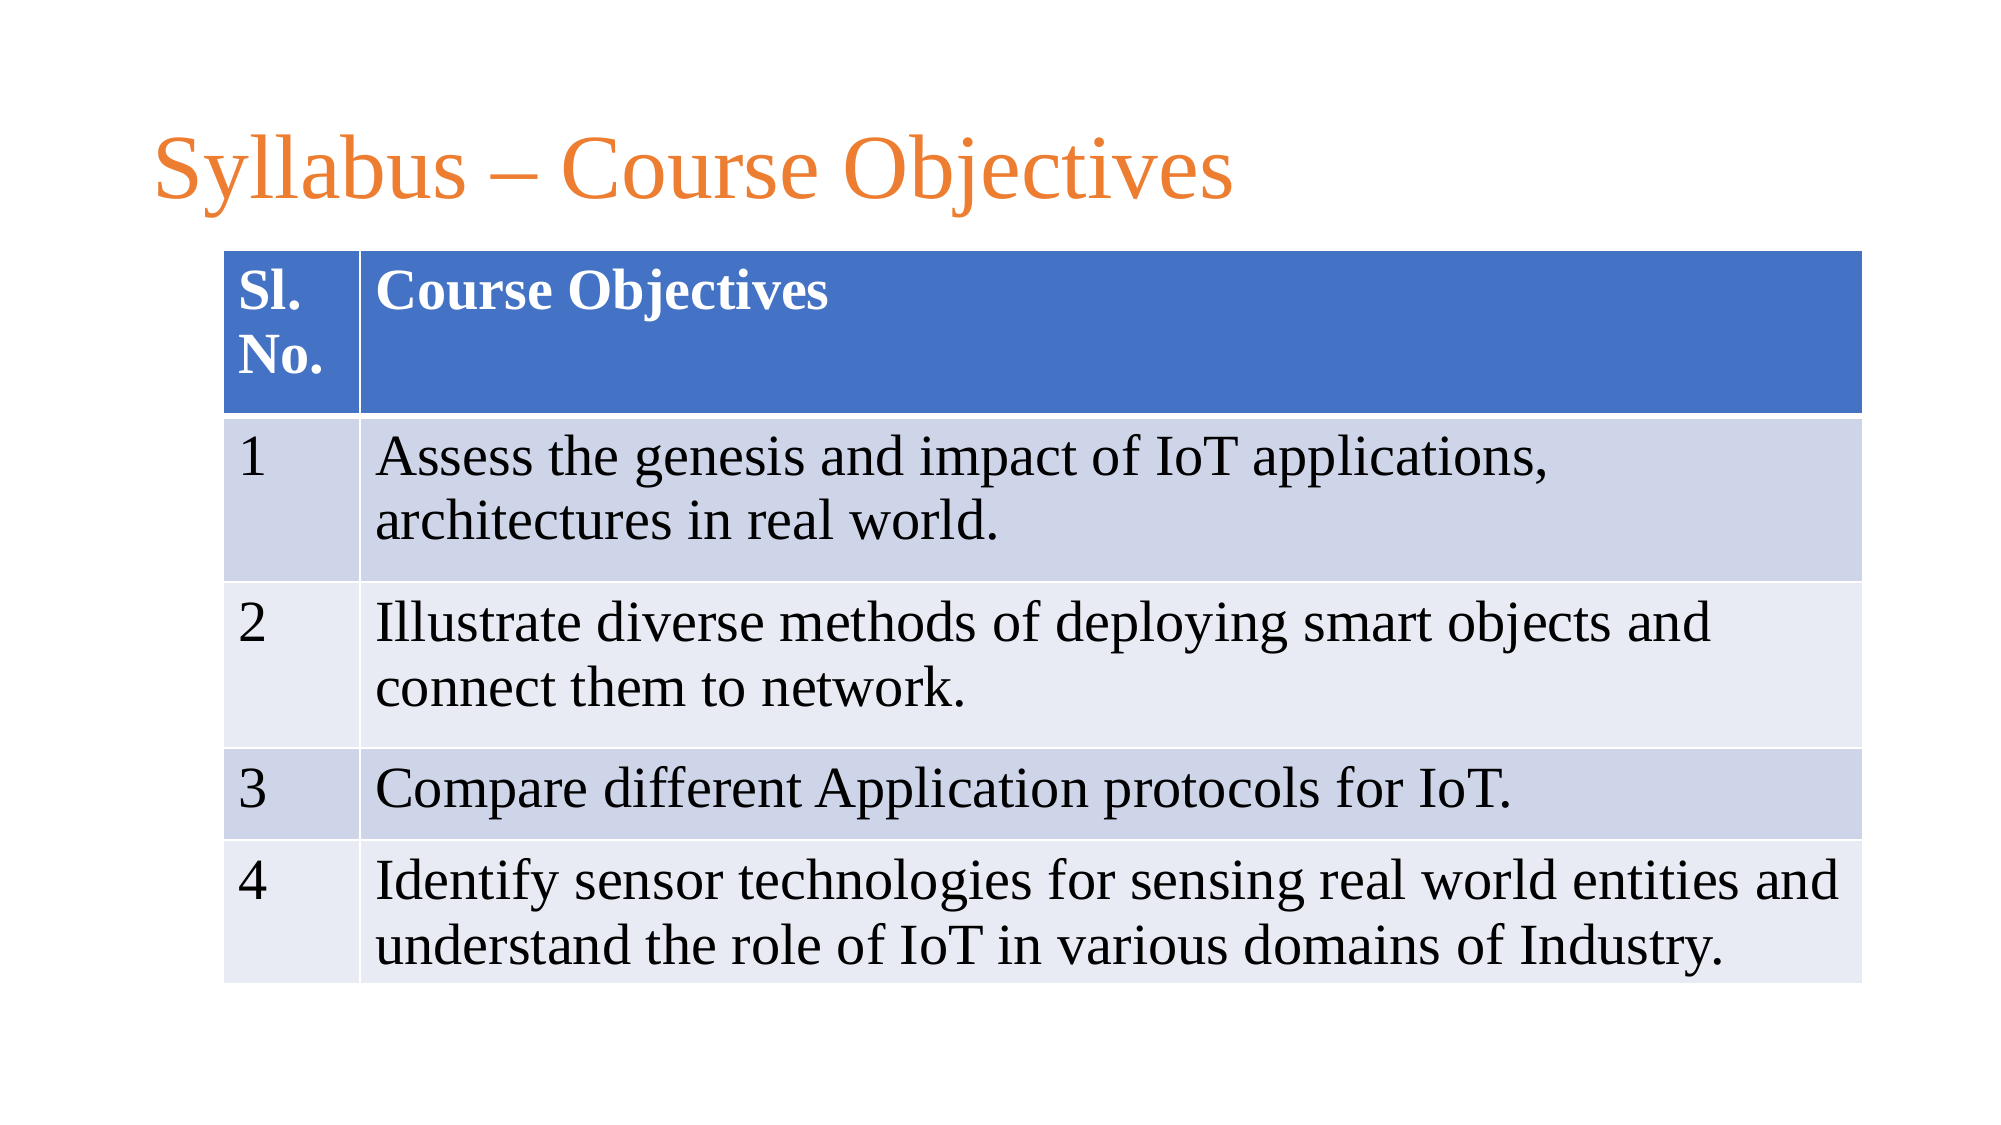

# Syllabus – Course Objectives
| Sl. No. | Course Objectives |
| --- | --- |
| 1 | Assess the genesis and impact of IoT applications, architectures in real world. |
| 2 | Illustrate diverse methods of deploying smart objects and connect them to network. |
| 3 | Compare different Application protocols for IoT. |
| 4 | Identify sensor technologies for sensing real world entities and understand the role of IoT in various domains of Industry. |